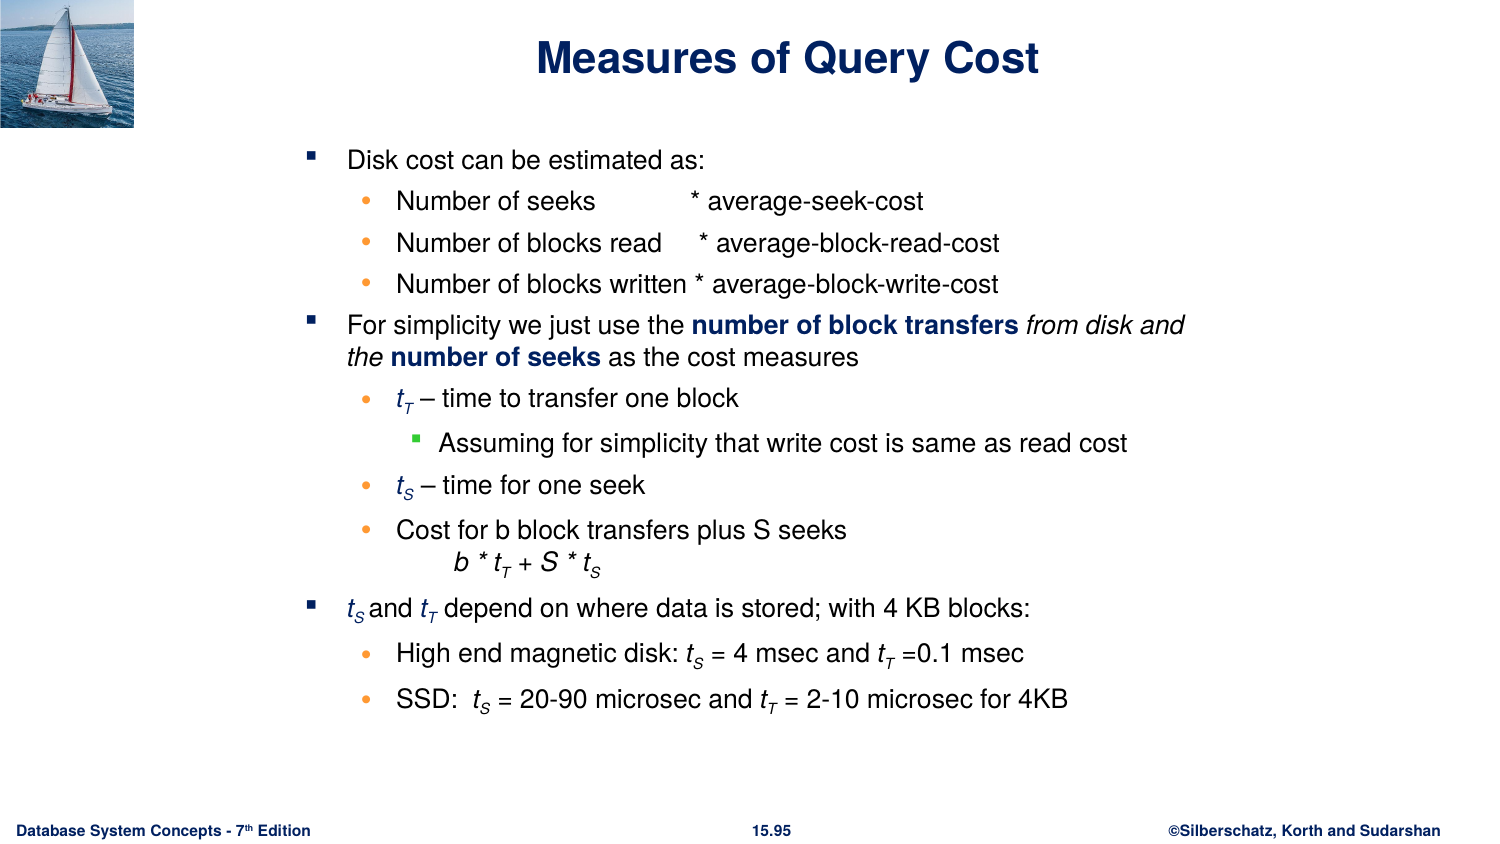

# Measures of Query Cost
Disk cost can be estimated as:
Number of seeks             * average-seek-cost
Number of blocks read     * average-block-read-cost
Number of blocks written * average-block-write-cost
For simplicity we just use the number of block transfers from disk and the number of seeks as the cost measures
tT – time to transfer one block
Assuming for simplicity that write cost is same as read cost
tS – time for one seek
Cost for b block transfers plus S seeks
        b * tT + S * tS
tS and tT depend on where data is stored; with 4 KB blocks:
High end magnetic disk: tS = 4 msec and tT =0.1 msec
SSD:  tS = 20-90 microsec and tT = 2-10 microsec for 4KB